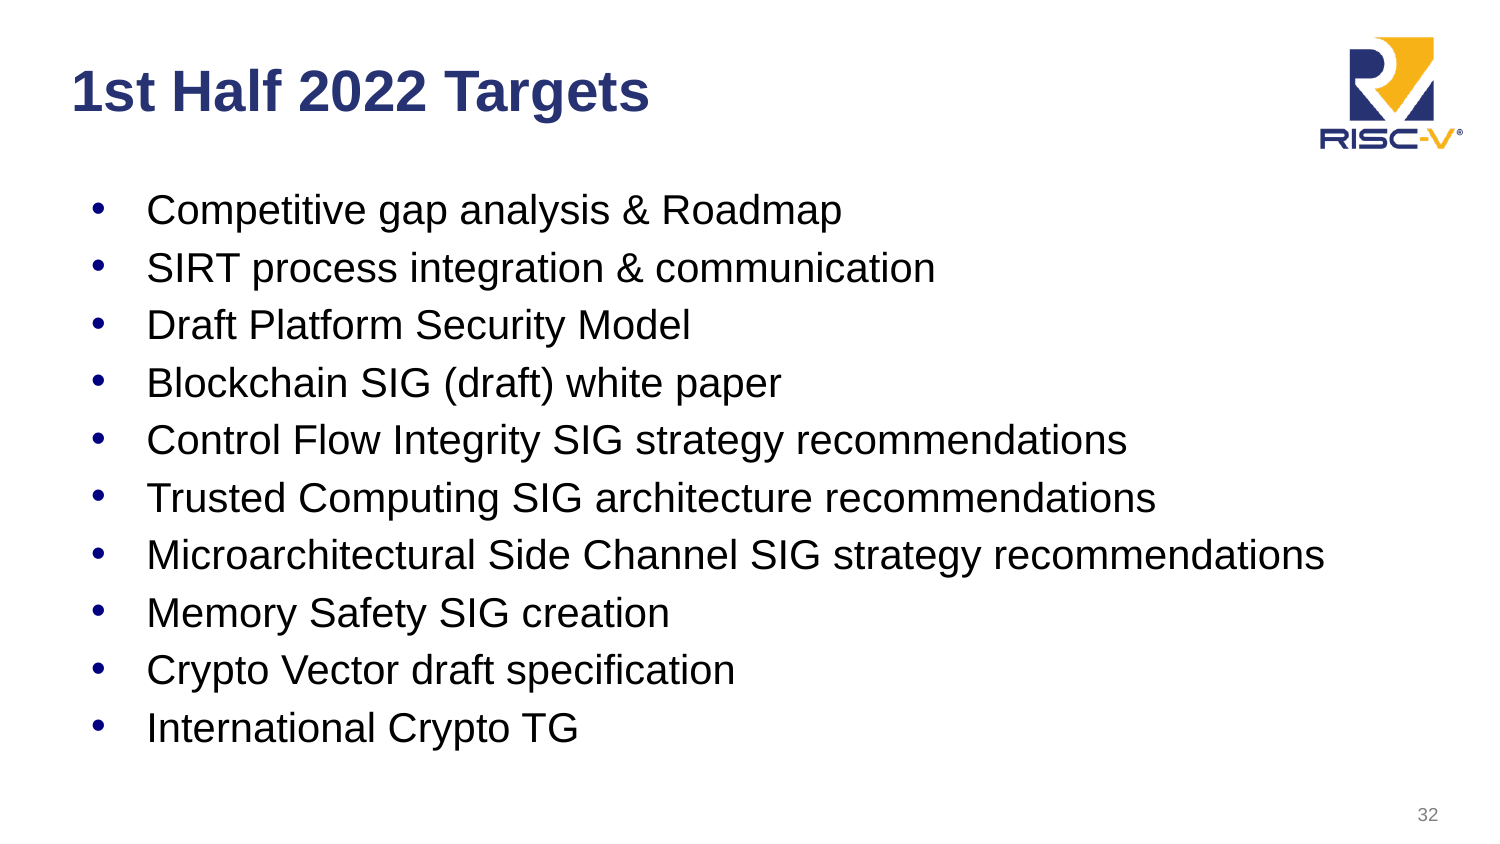

# 1st Half 2022 Targets
Competitive gap analysis & Roadmap
SIRT process integration & communication
Draft Platform Security Model
Blockchain SIG (draft) white paper
Control Flow Integrity SIG strategy recommendations
Trusted Computing SIG architecture recommendations
Microarchitectural Side Channel SIG strategy recommendations
Memory Safety SIG creation
Crypto Vector draft specification
International Crypto TG

32